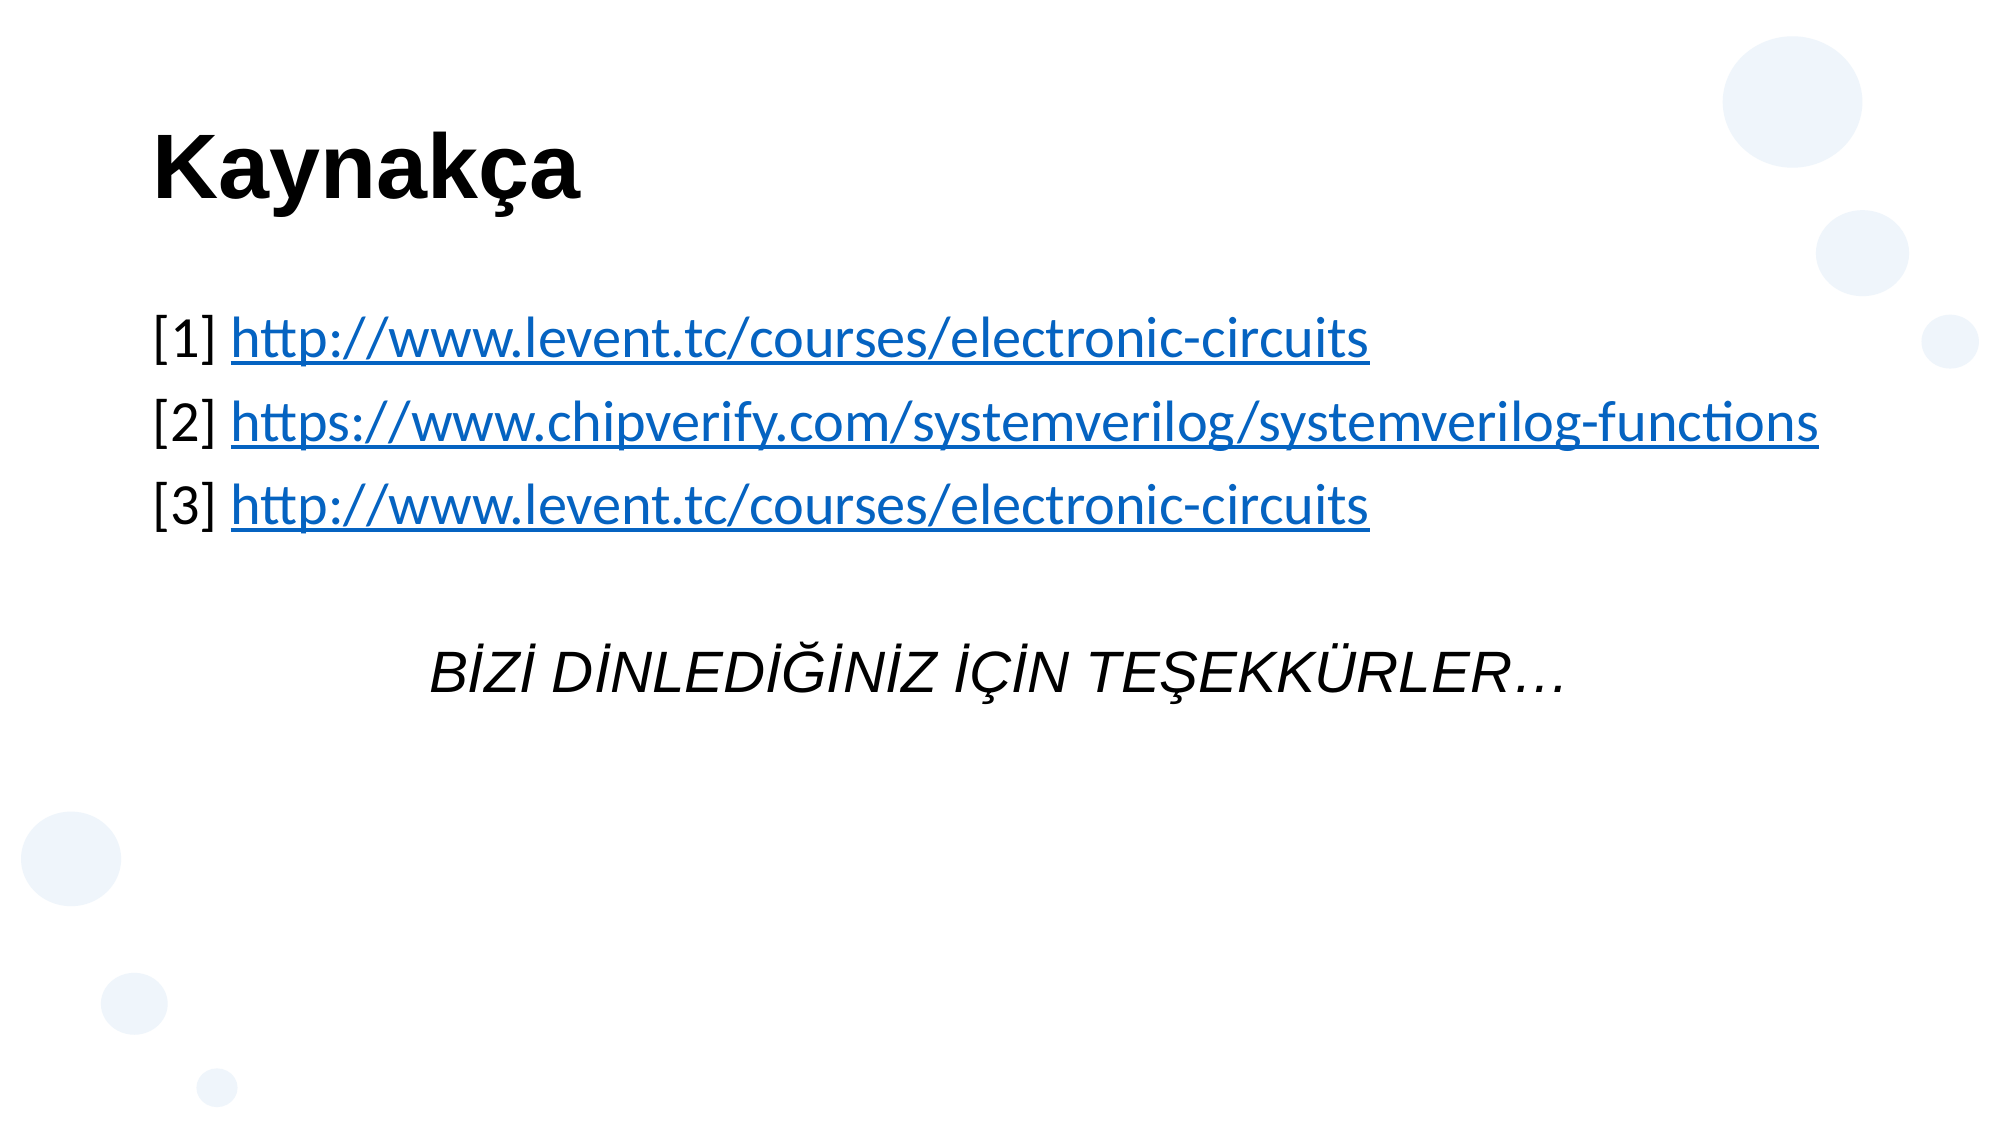

# Kaynakça

[1] http://www.levent.tc/courses/electronic-circuits
[2] https://www.chipverify.com/systemverilog/systemverilog-functions
[3] http://www.levent.tc/courses/electronic-circuits

BİZİ DİNLEDİĞİNİZ İÇİN TEŞEKKÜRLER…